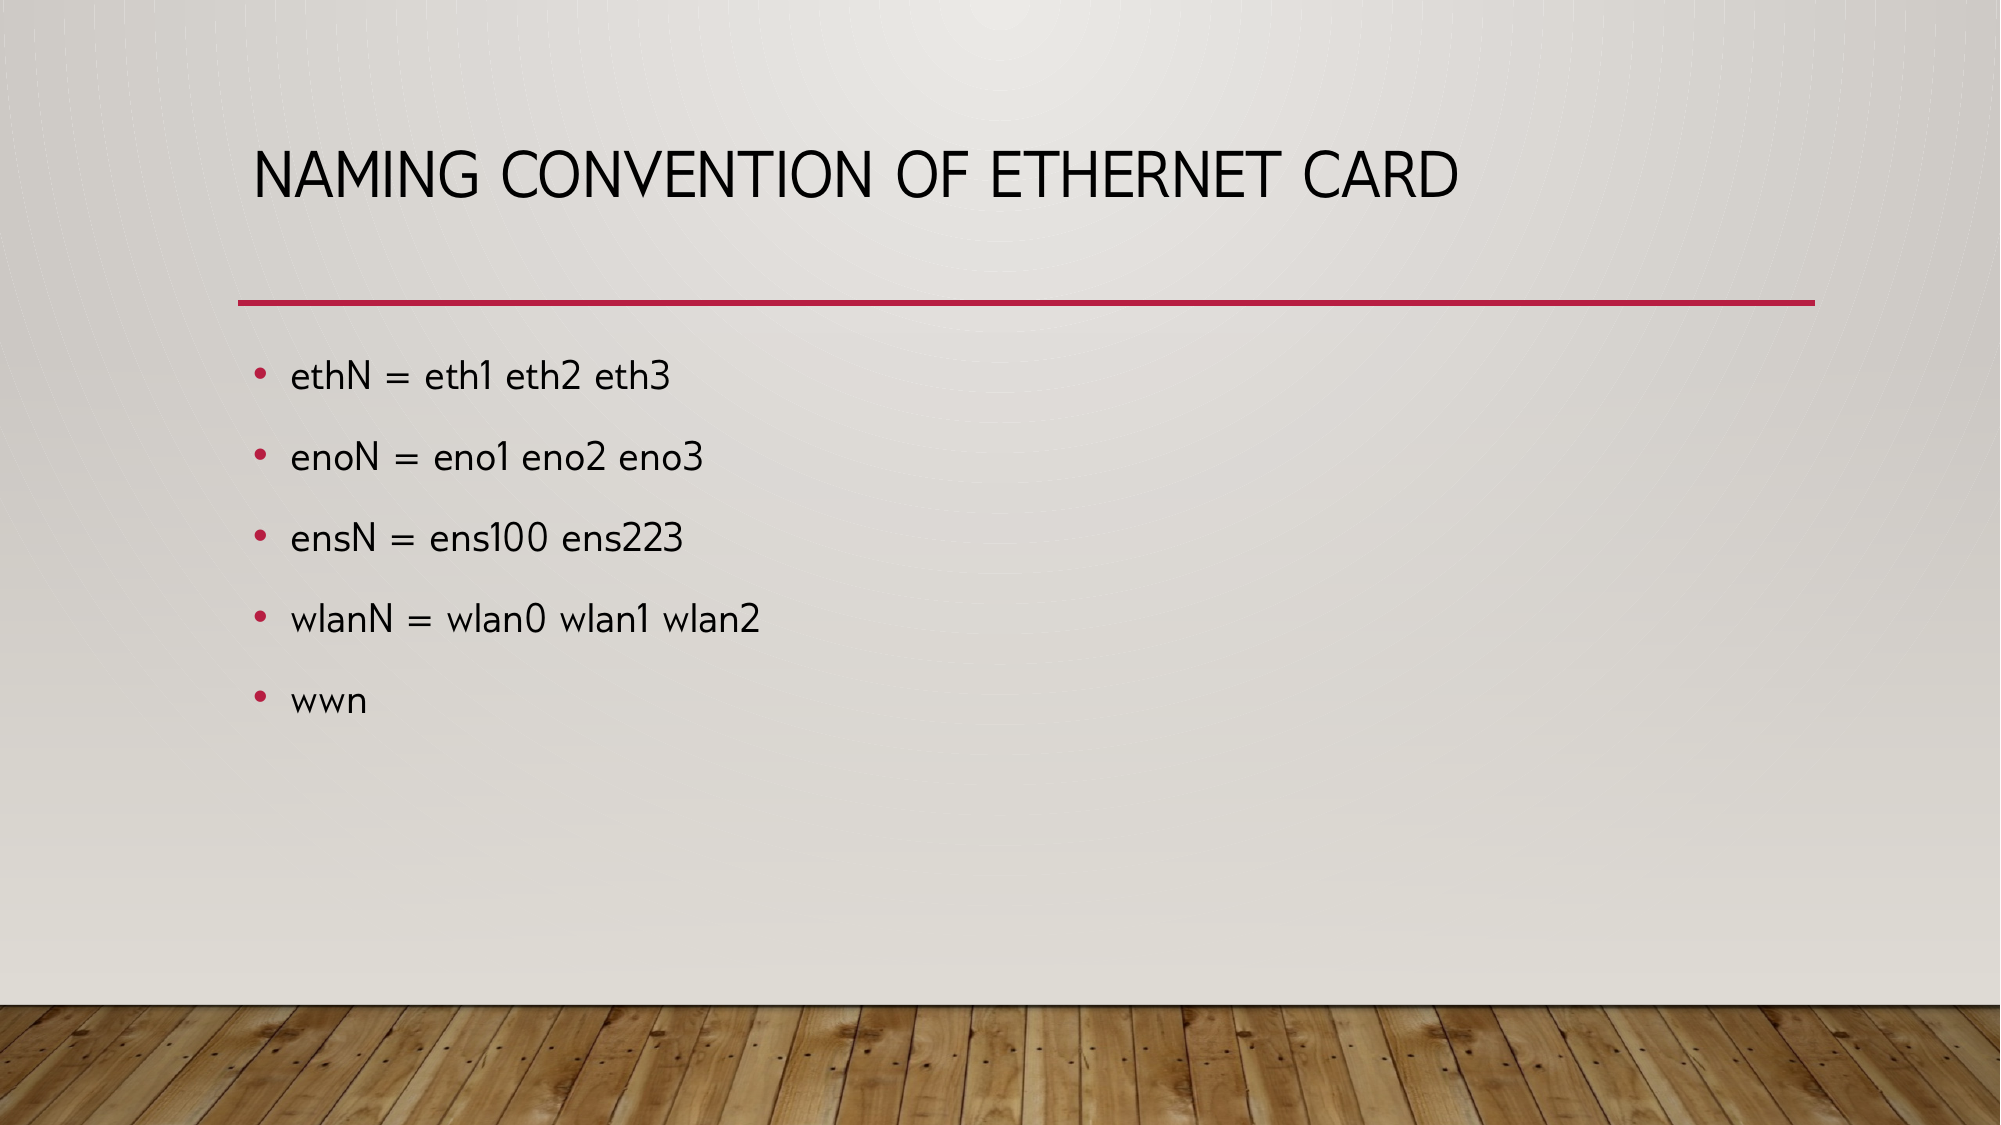

# Naming convention of ethernet card
ethN = eth1 eth2 eth3
enoN = eno1 eno2 eno3
ensN = ens100 ens223
wlanN = wlan0 wlan1 wlan2
wwn